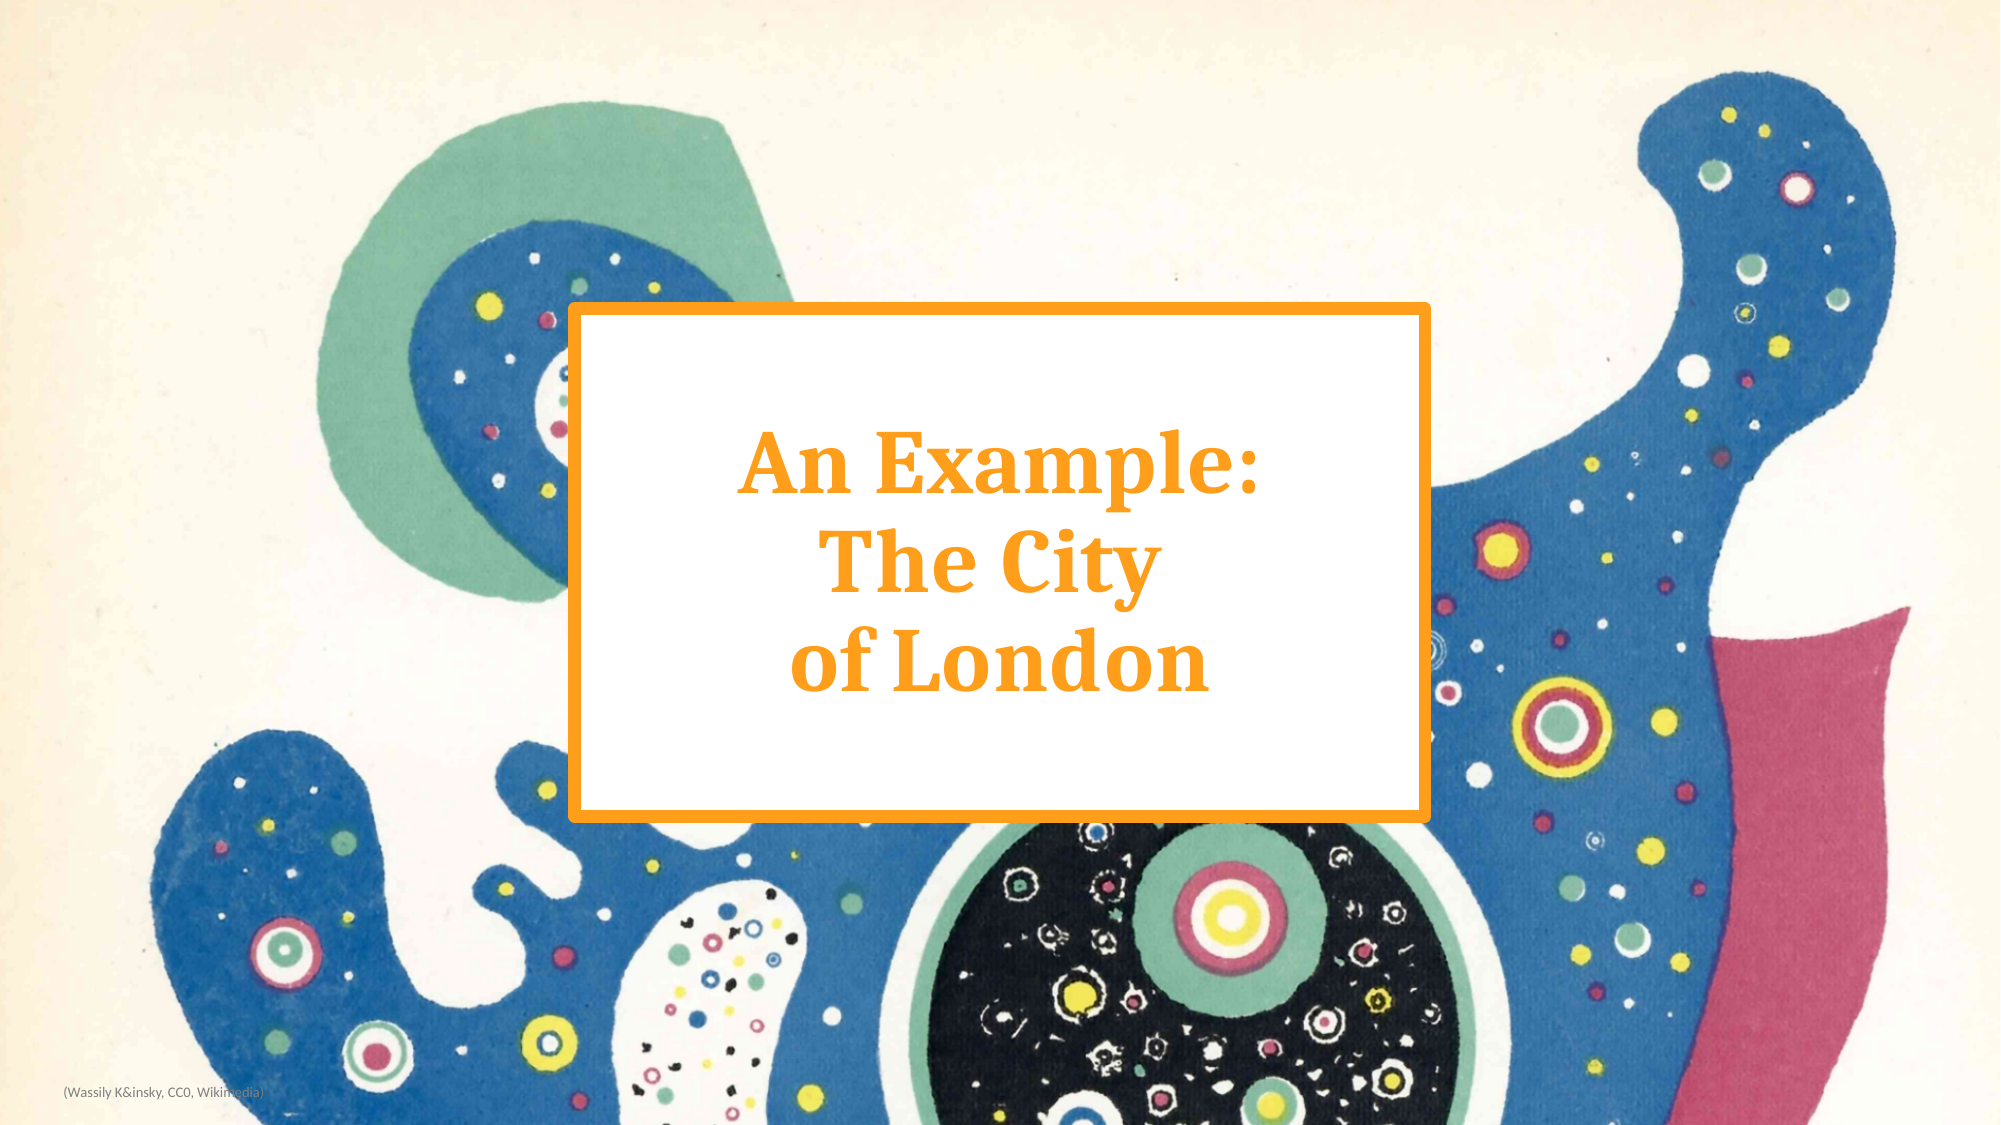

# An Example: The City of London